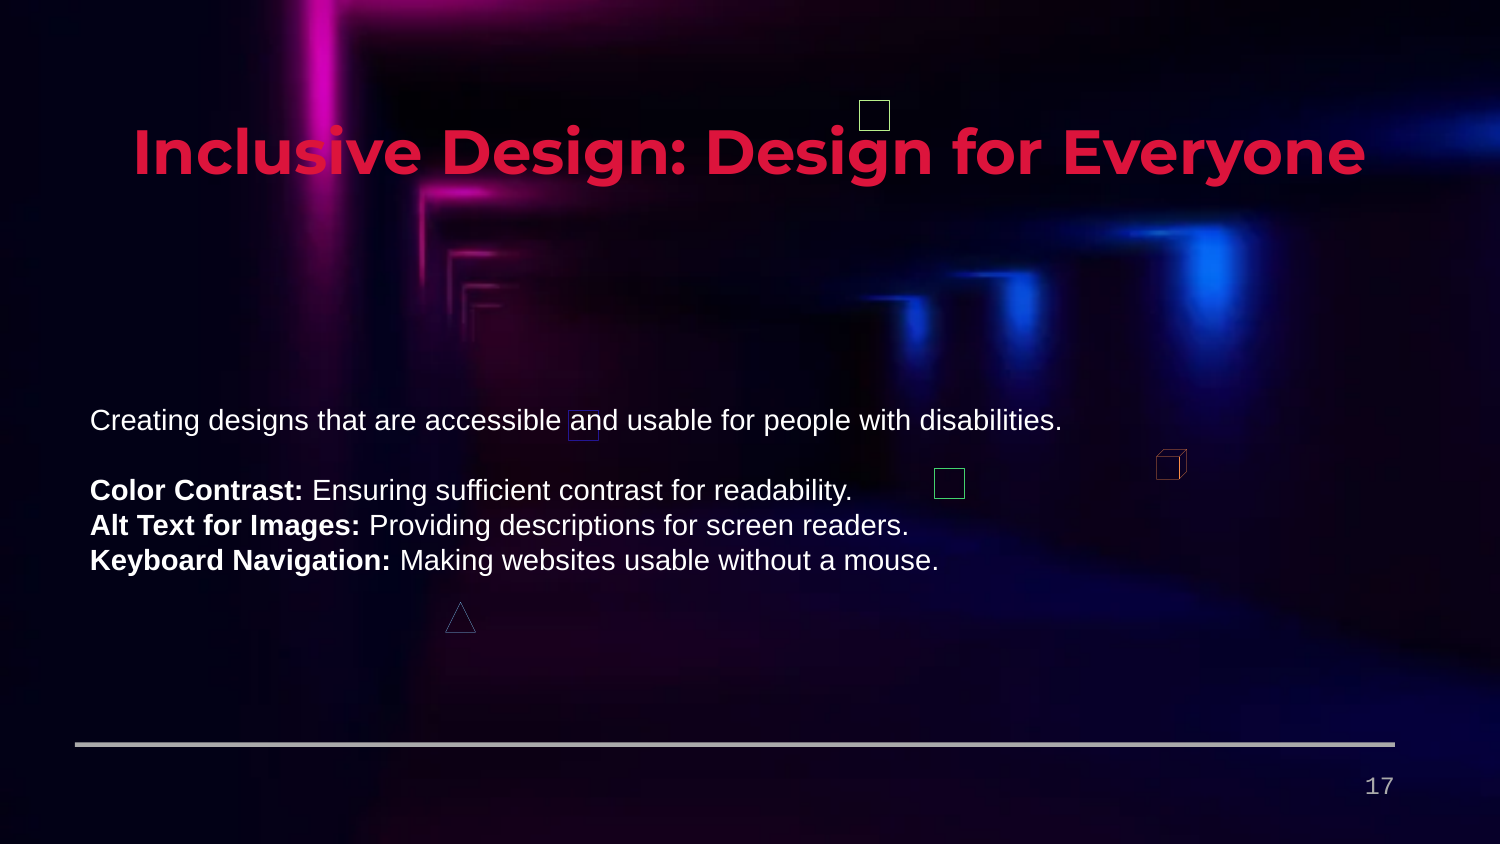

Inclusive Design: Design for Everyone

Creating designs that are accessible and usable for people with disabilities.

Color Contrast: Ensuring sufficient contrast for readability.
Alt Text for Images: Providing descriptions for screen readers.
Keyboard Navigation: Making websites usable without a mouse.

17